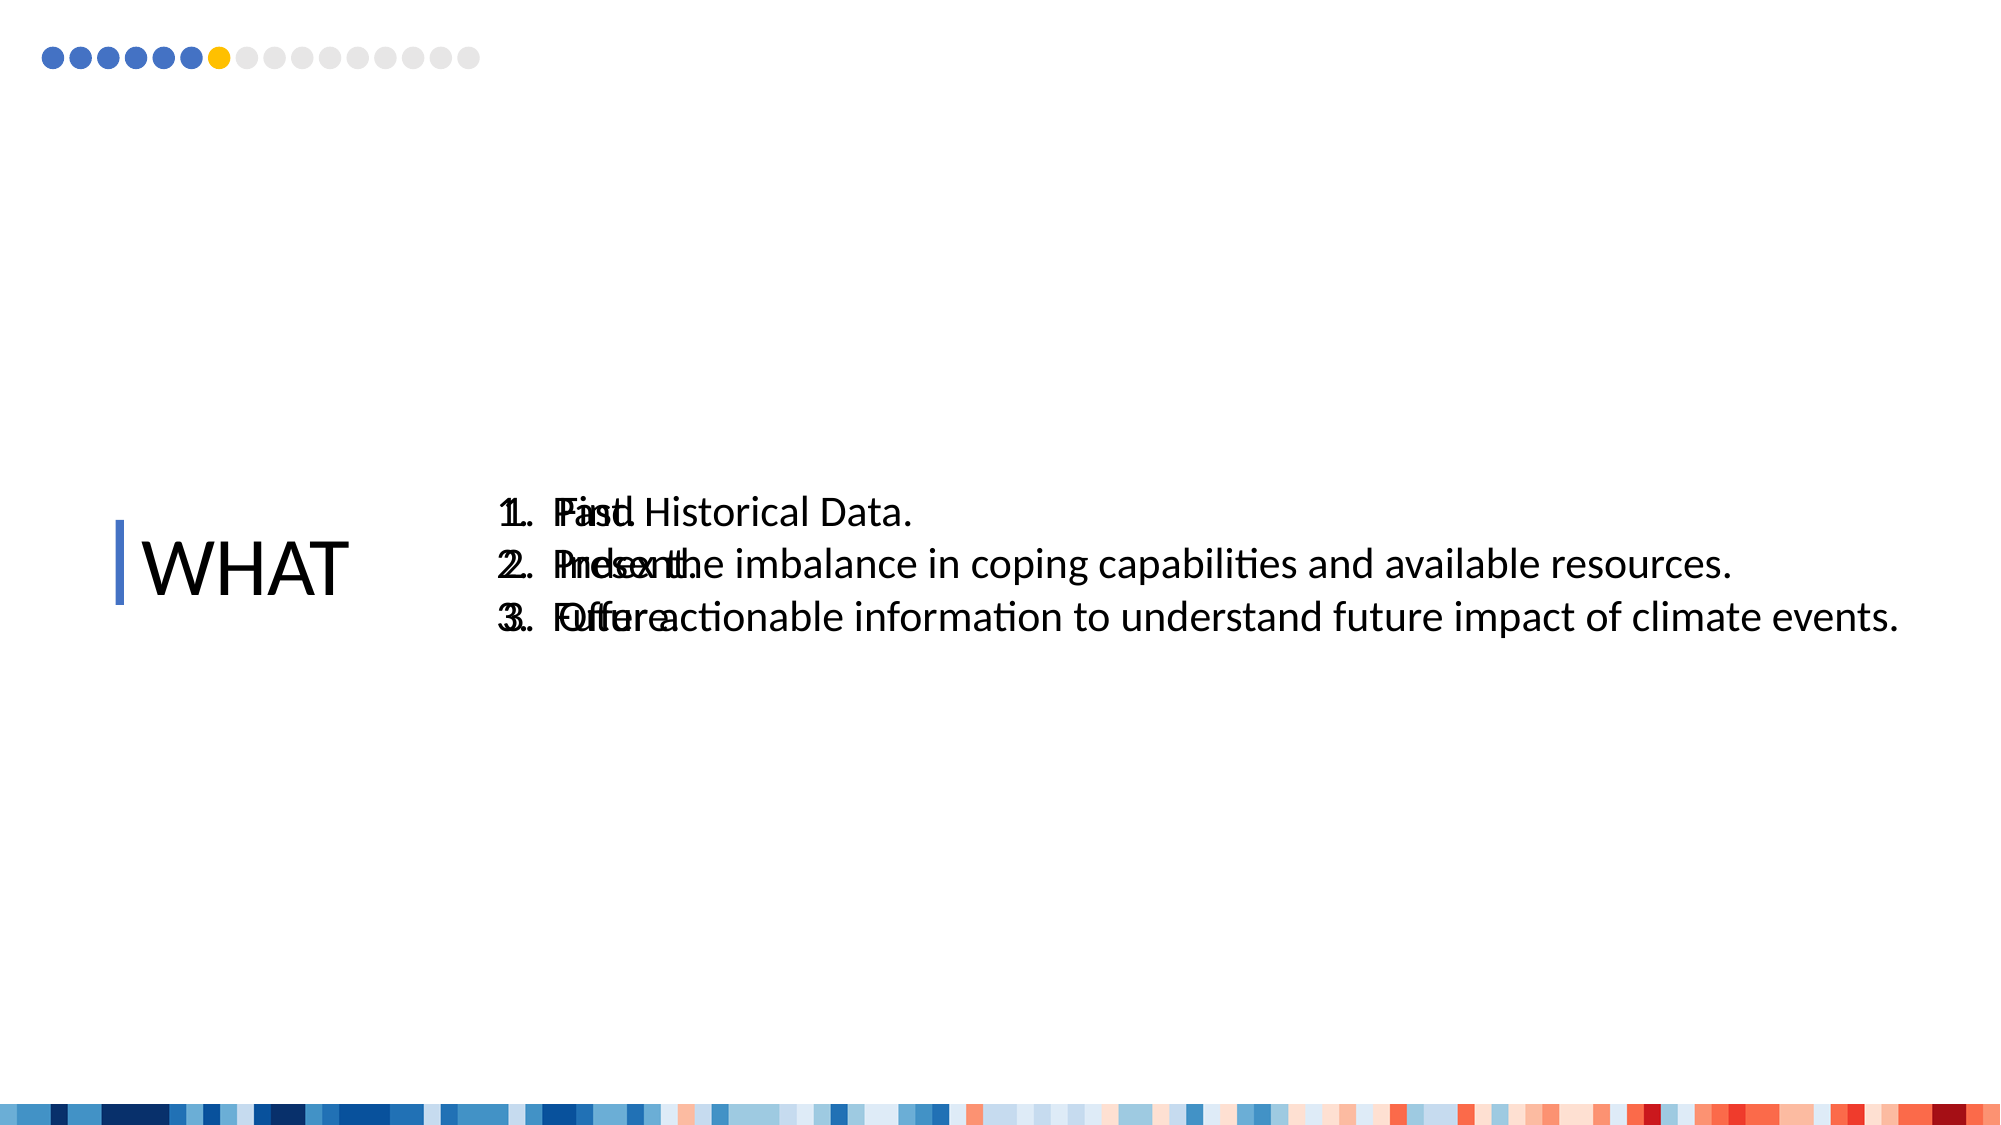

Past.
Present.
Future.
Find Historical Data.
Index the imbalance in coping capabilities and available resources.
Offer actionable information to understand future impact of climate events.
WHAT